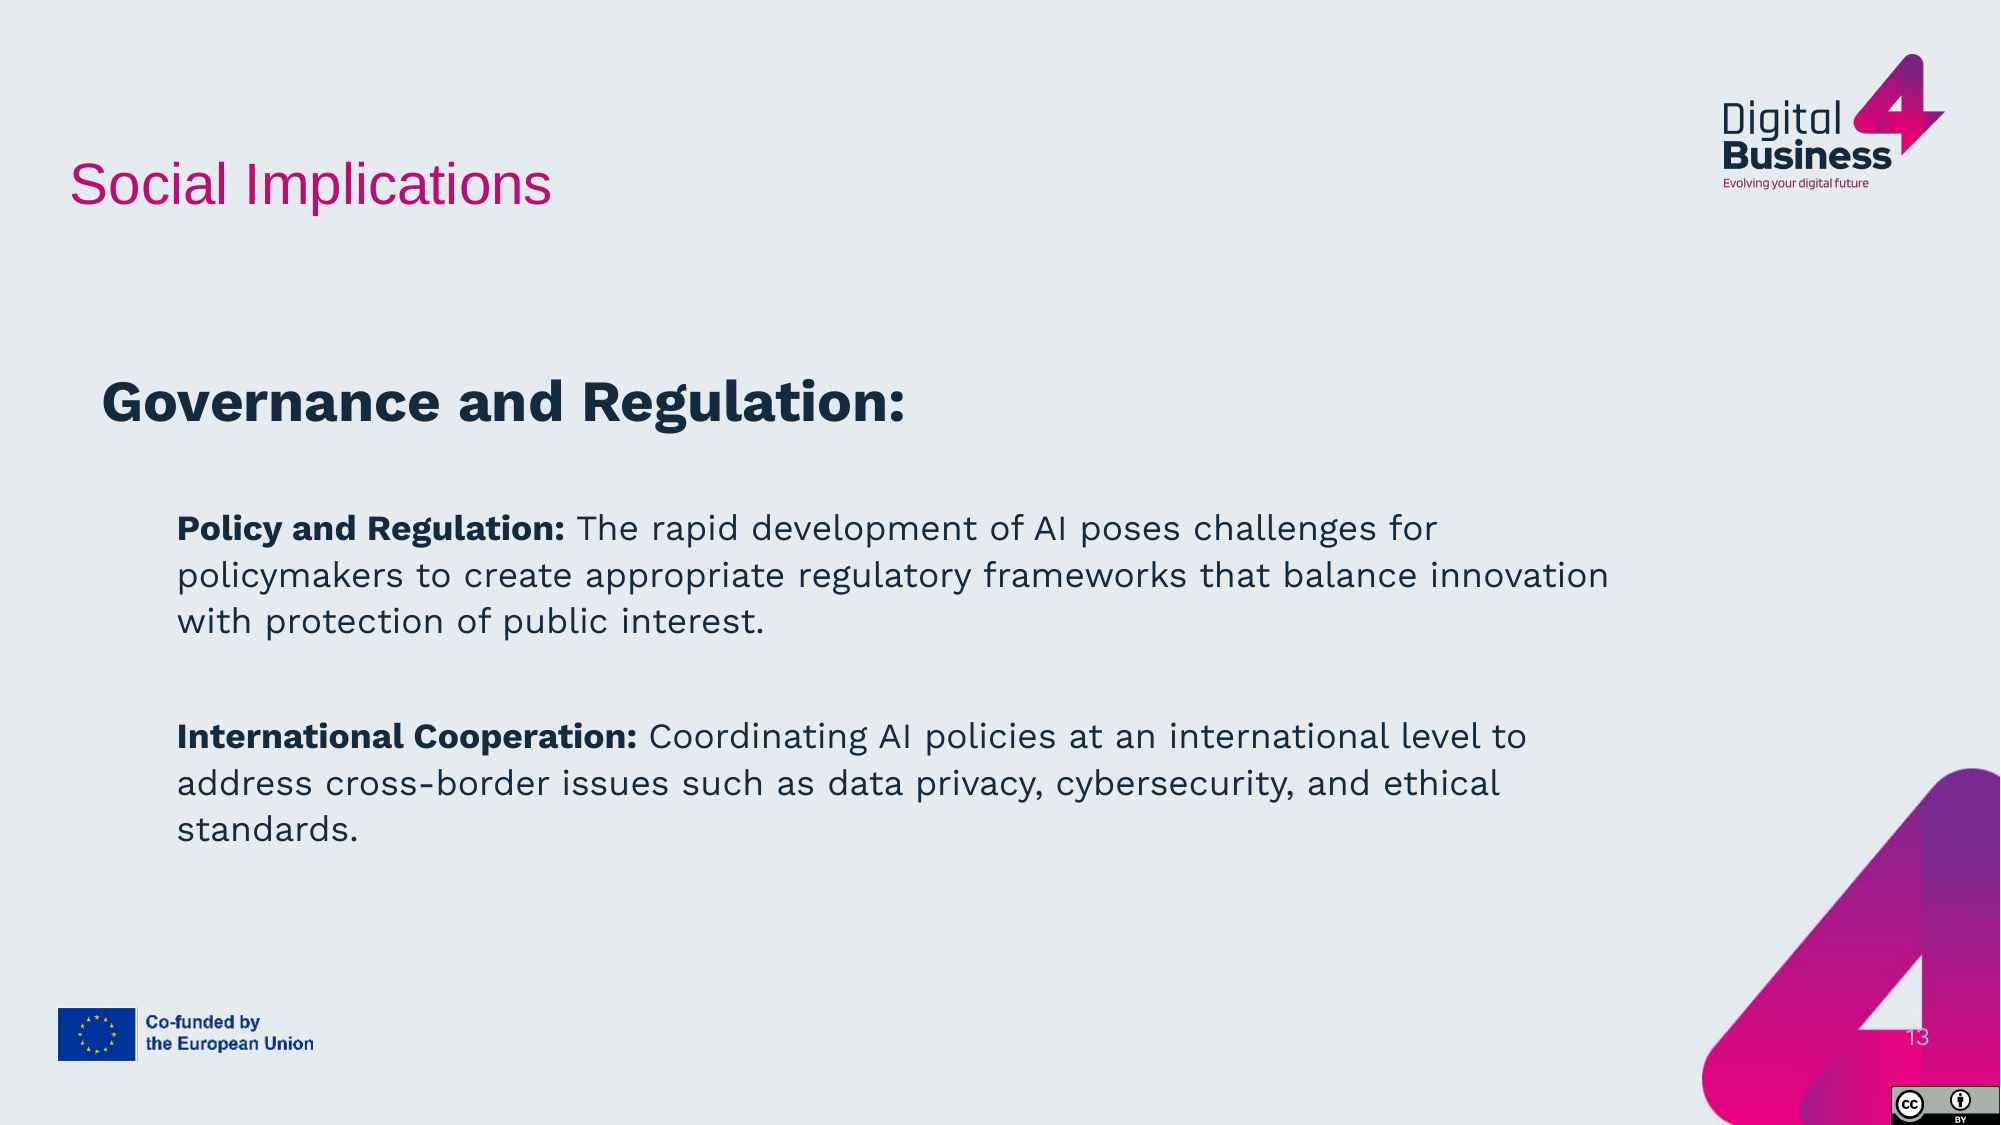

# Social Implications
Governance and Regulation:

Policy and Regulation: The rapid development of AI poses challenges for policymakers to create appropriate regulatory frameworks that balance innovation with protection of public interest.

International Cooperation: Coordinating AI policies at an international level to address cross-border issues such as data privacy, cybersecurity, and ethical standards.